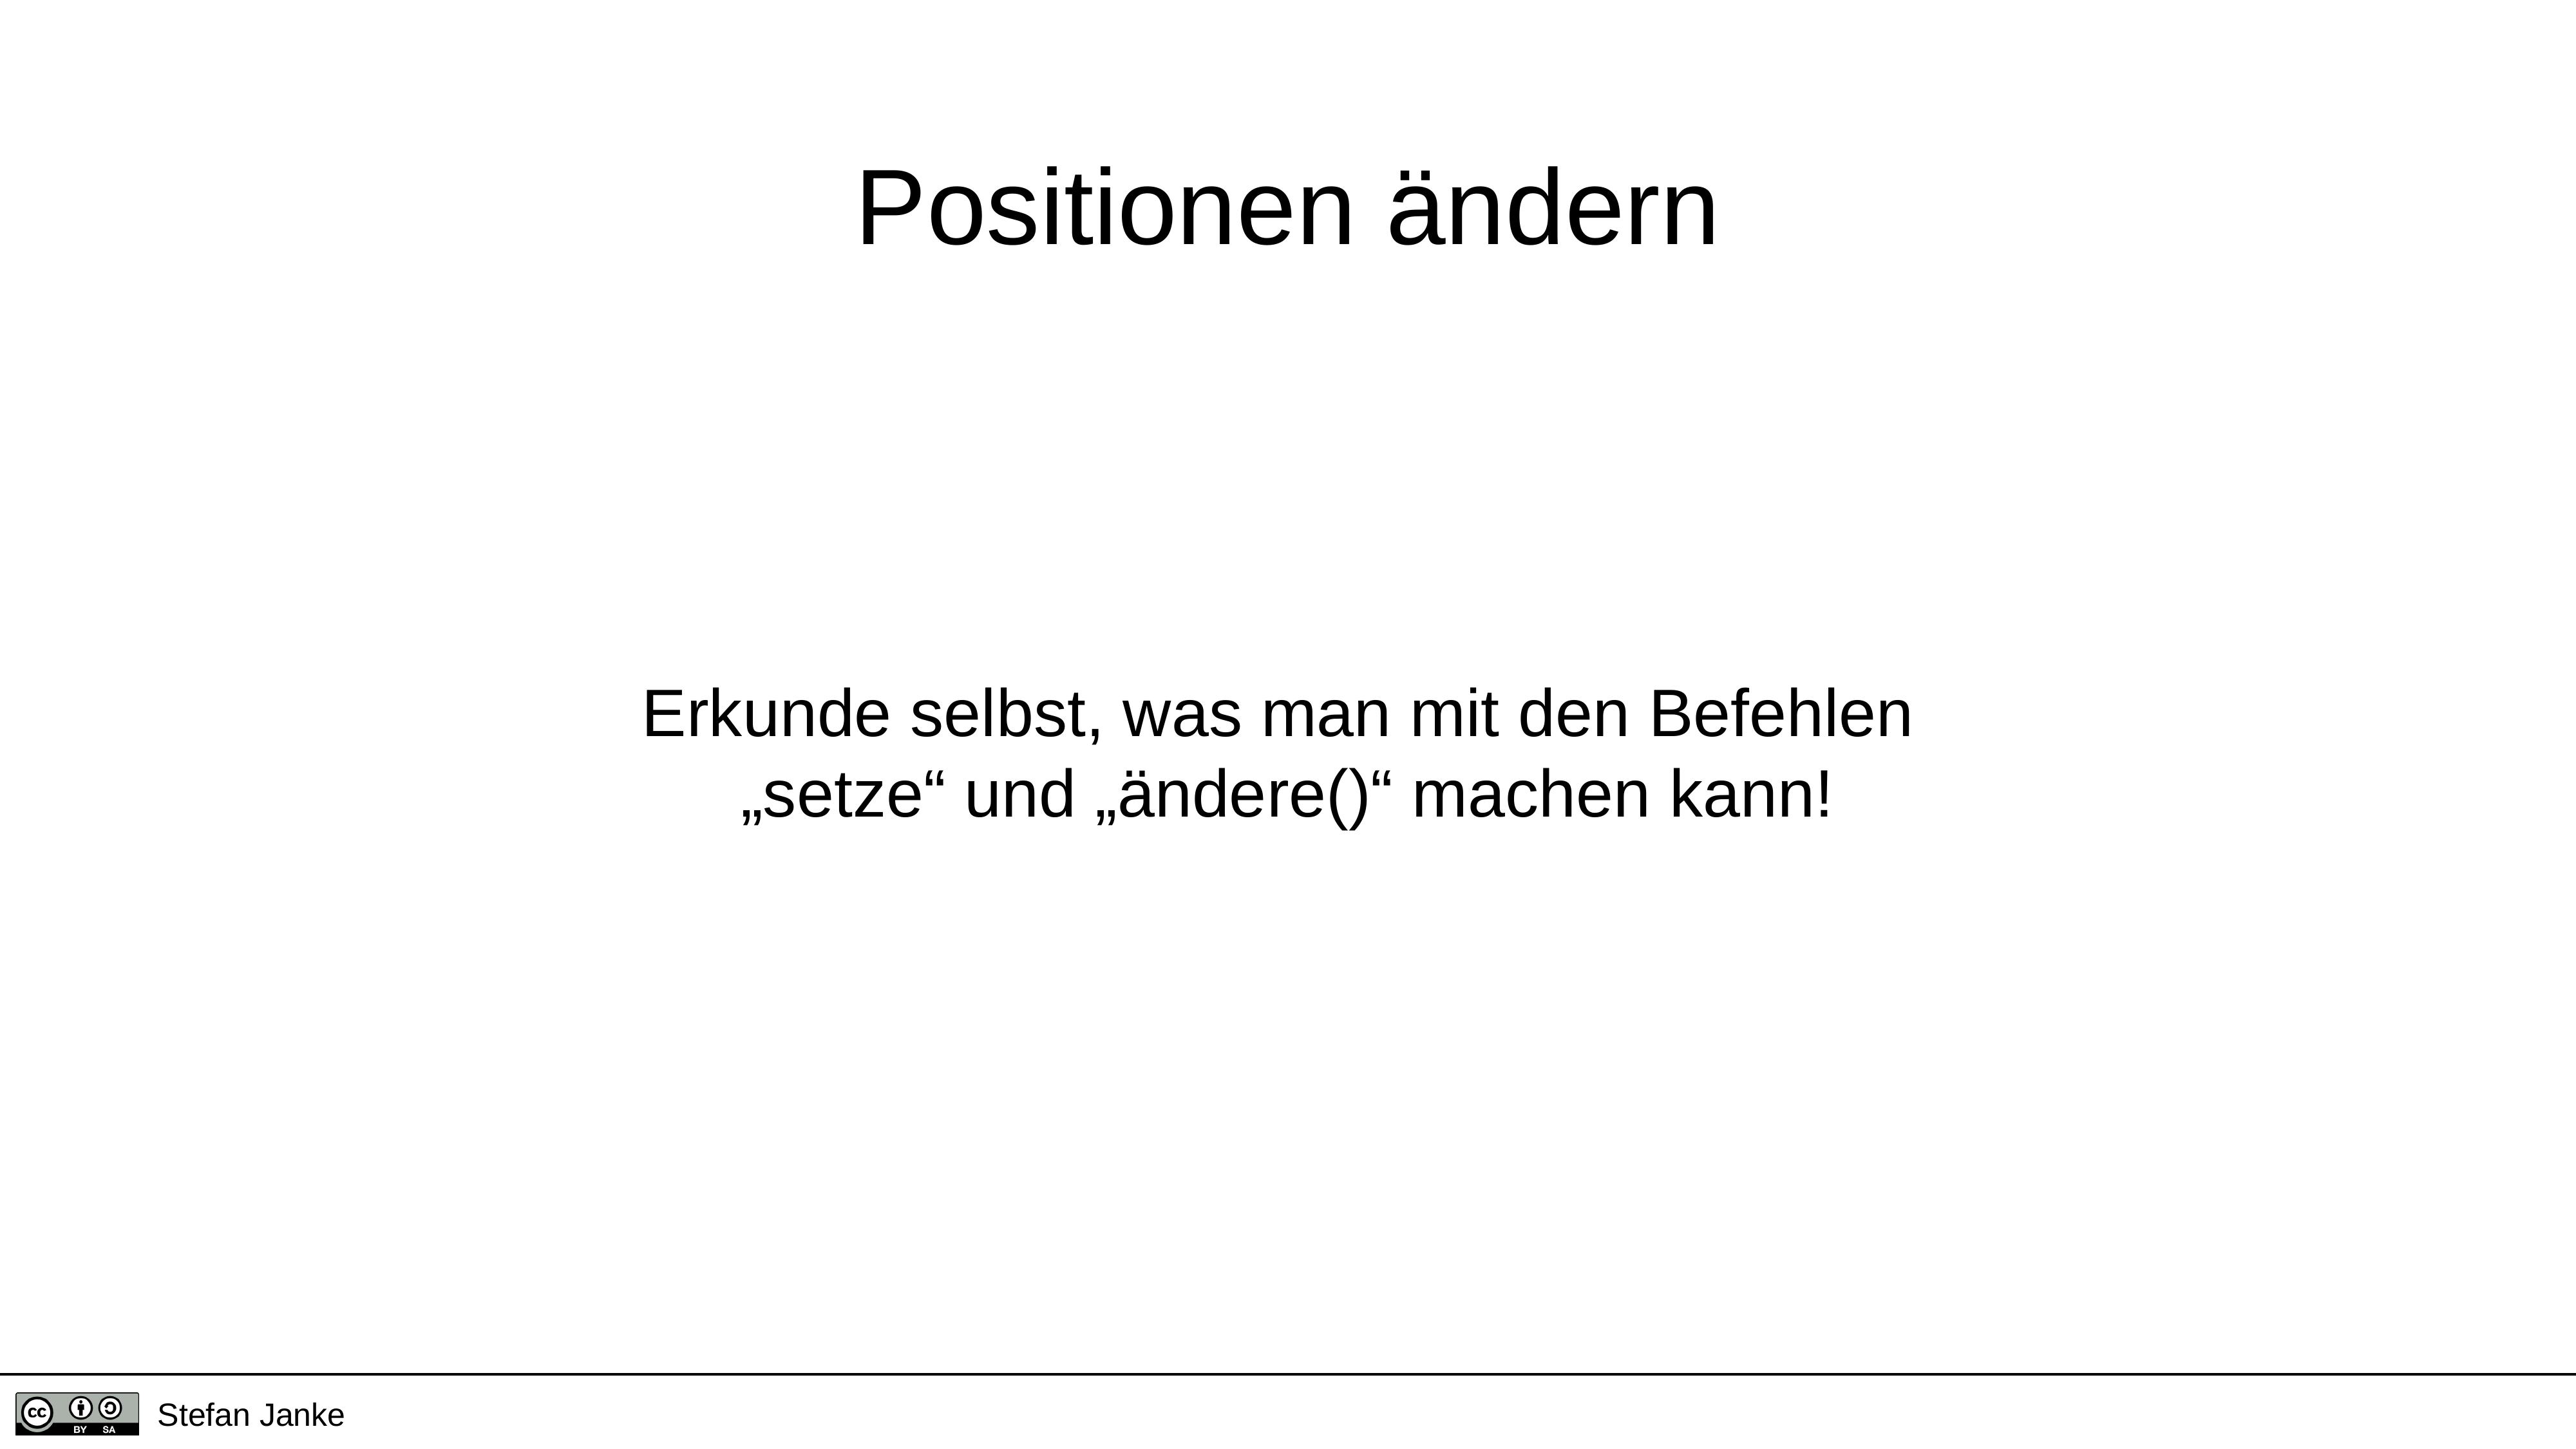

Positionen ändern
Erkunde selbst, was man mit den Befehlen
„setze“ und „ändere()“ machen kann!
Stefan Janke
17